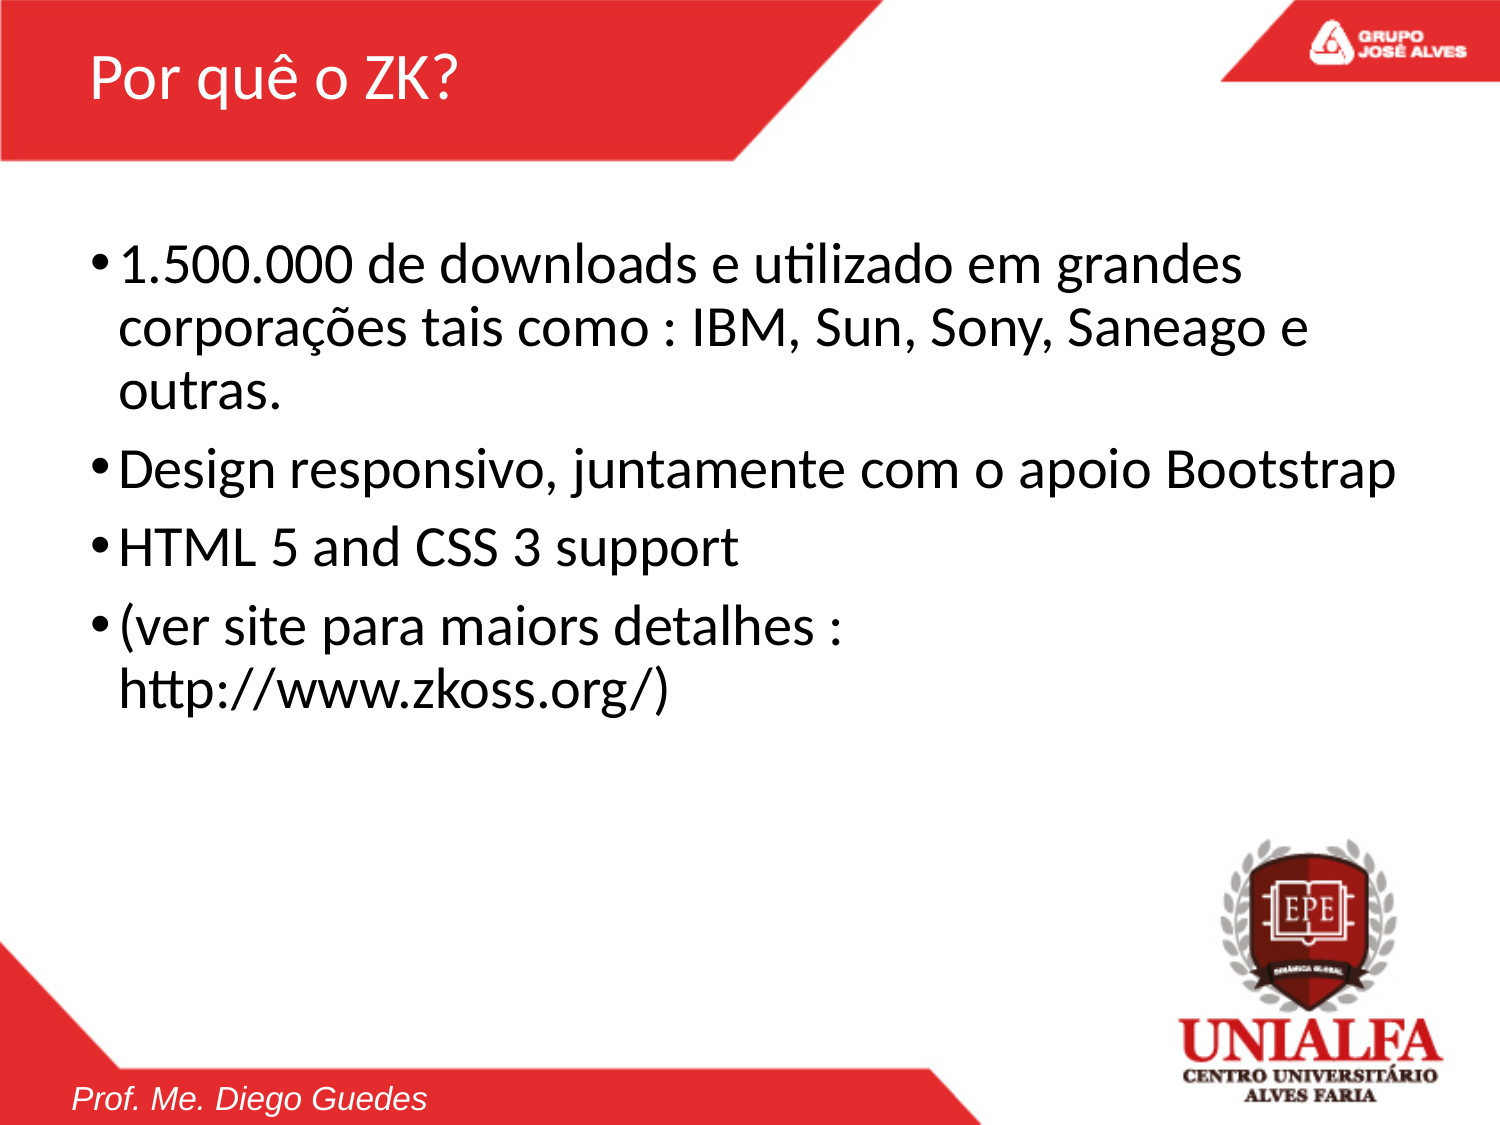

Por quê o ZK?
1.500.000 de downloads e utilizado em grandes corporações tais como : IBM, Sun, Sony, Saneago e outras.
Design responsivo, juntamente com o apoio Bootstrap
HTML 5 and CSS 3 support
(ver site para maiors detalhes : http://www.zkoss.org/)

Prof. Me. Diego Guedes